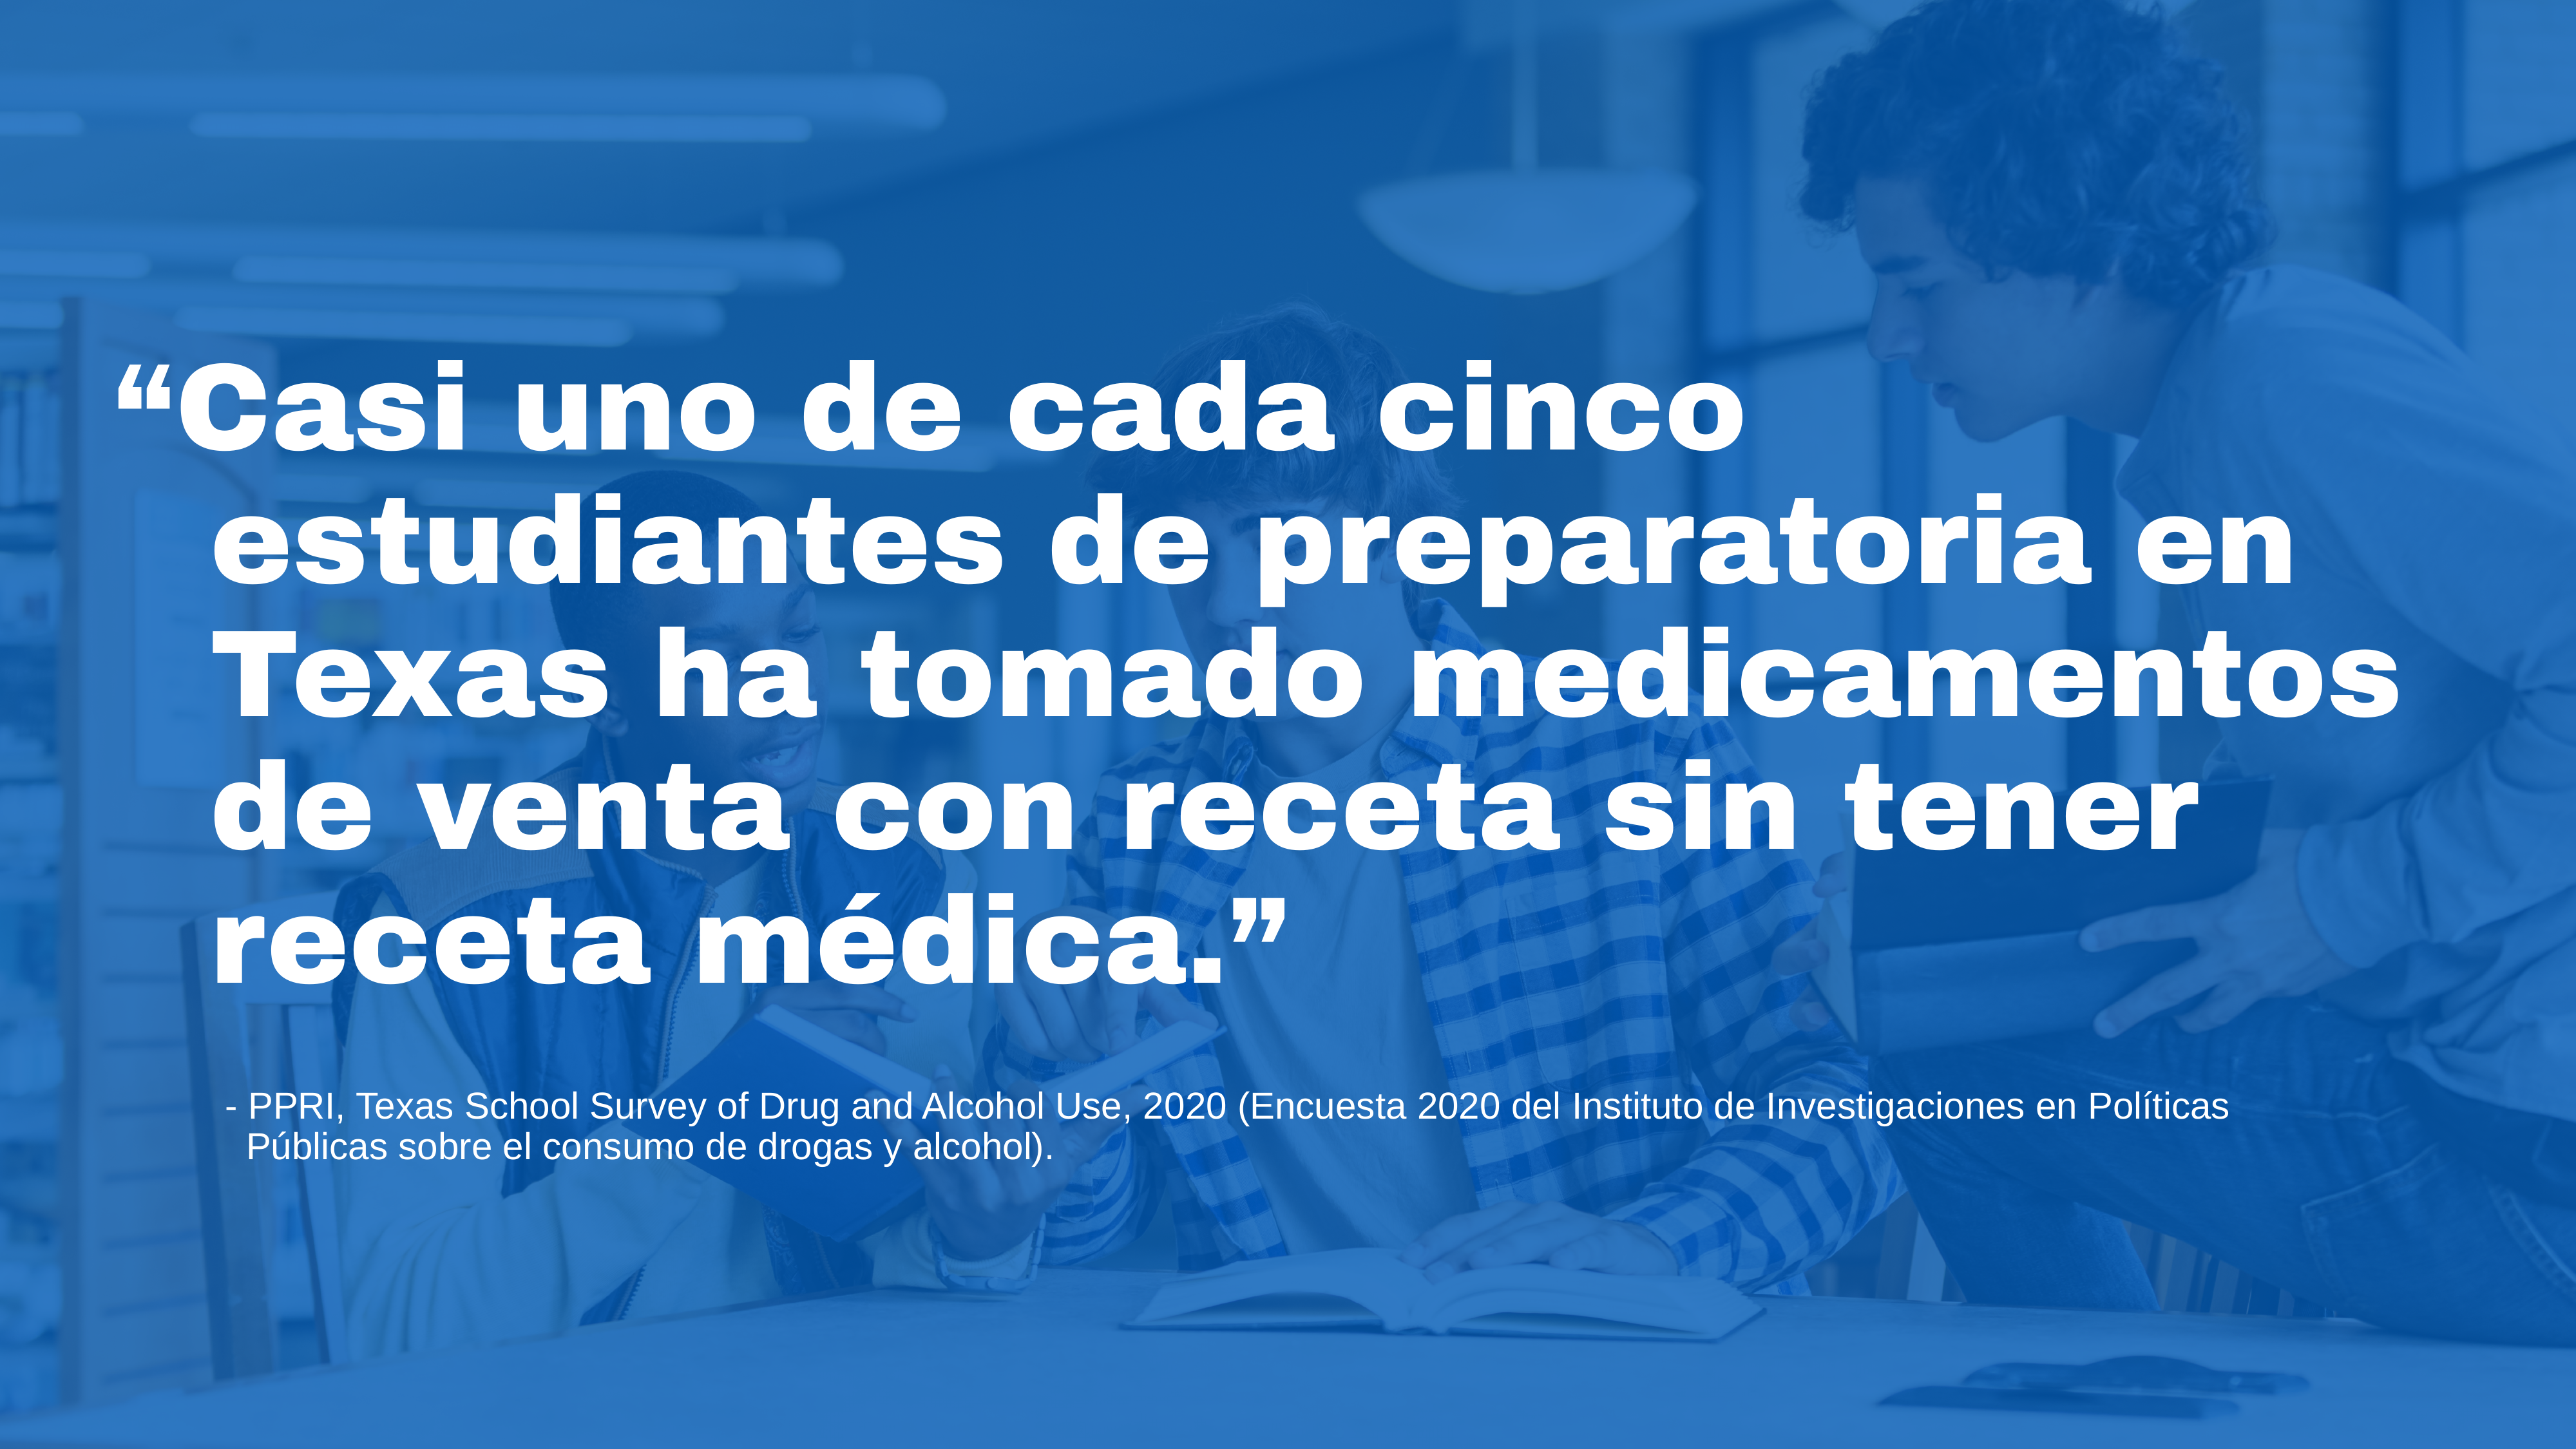

# “Casi uno de cada cinco estudiantes de preparatoria en Texas ha tomado medicamentos de venta con receta sin tener receta médica.”
- PPRI, Texas School Survey of Drug and Alcohol Use, 2020 (Encuesta 2020 del Instituto de Investigaciones en Políticas
  Públicas sobre el consumo de drogas y alcohol).